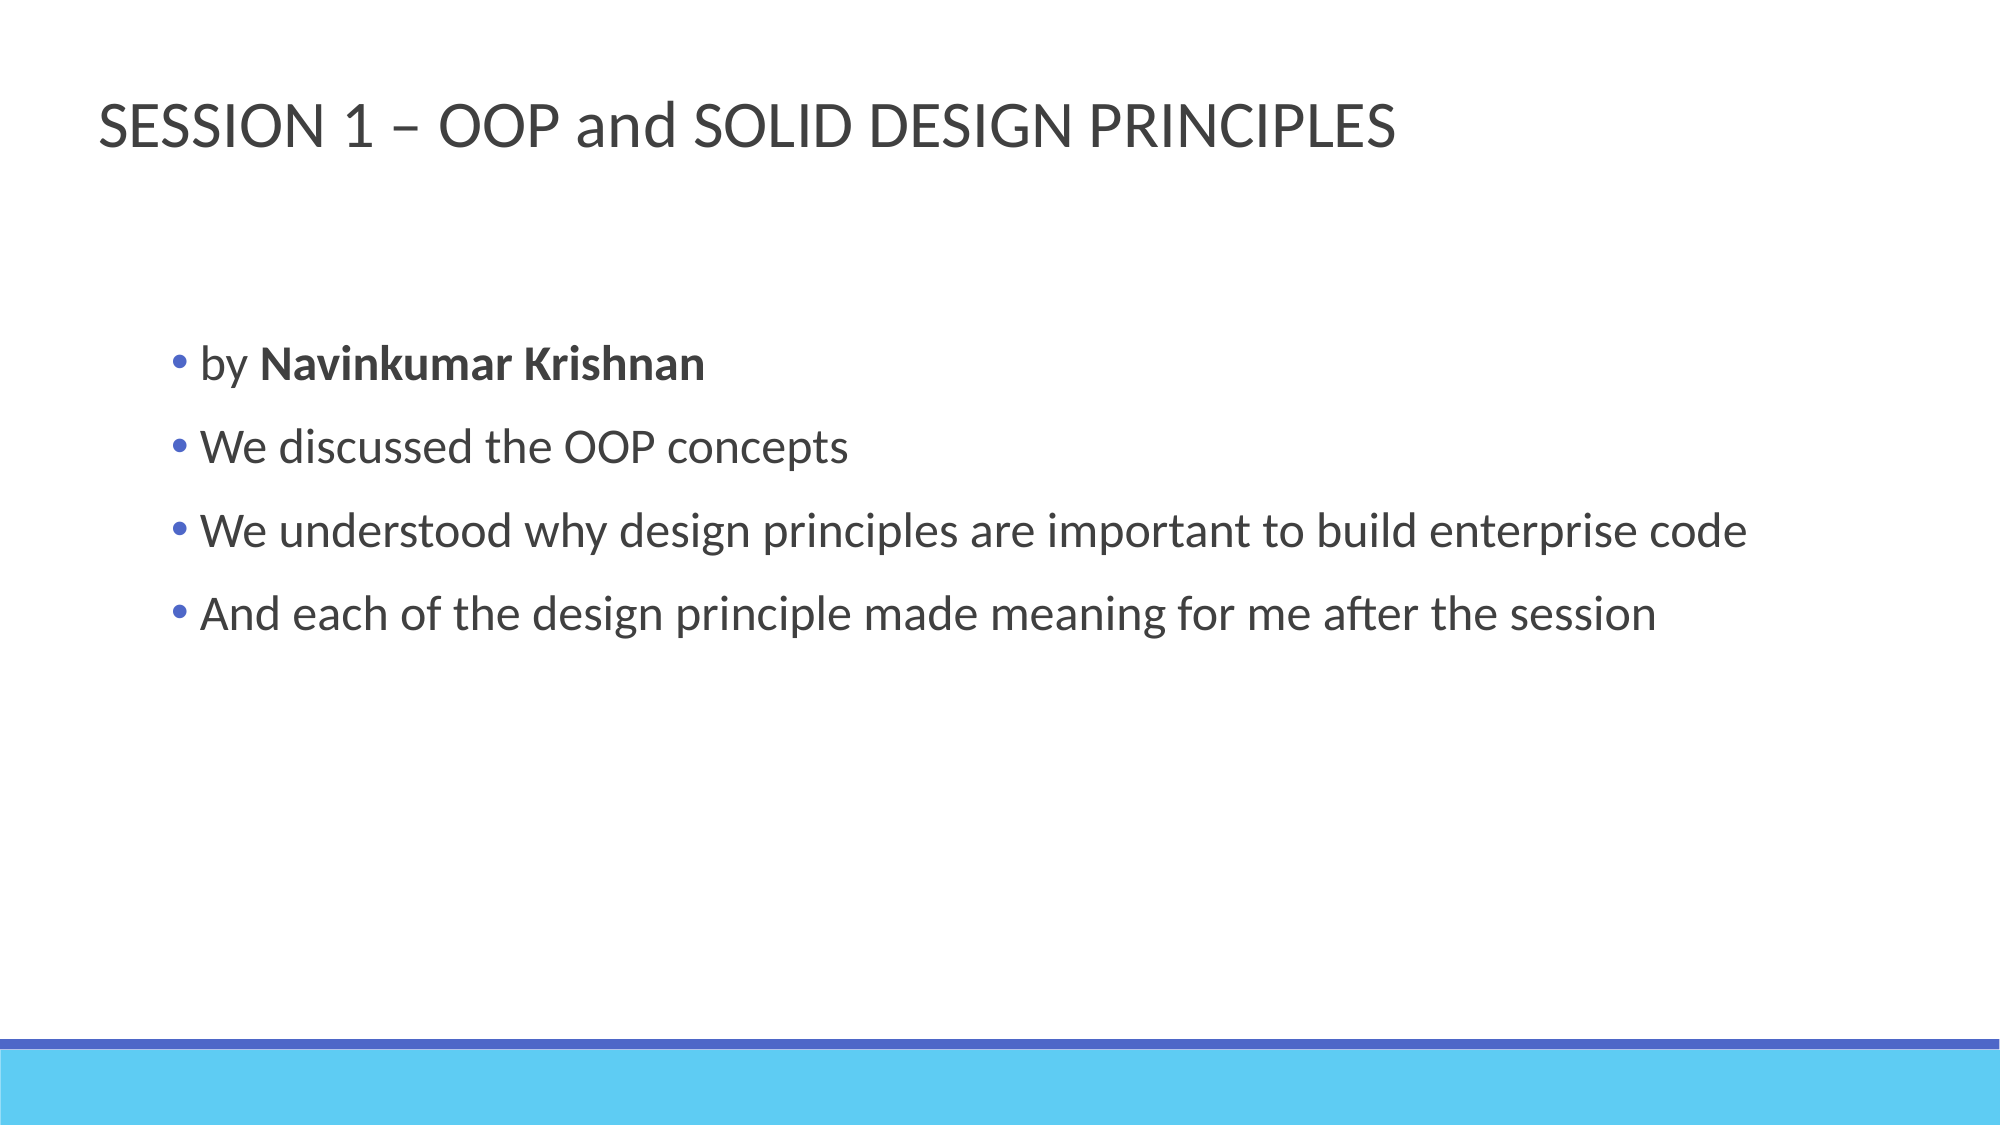

SESSION 1 – OOP and SOLID DESIGN PRINCIPLES

 by Navinkumar Krishnan
 We discussed the OOP concepts
 We understood why design principles are important to build enterprise code
 And each of the design principle made meaning for me after the session